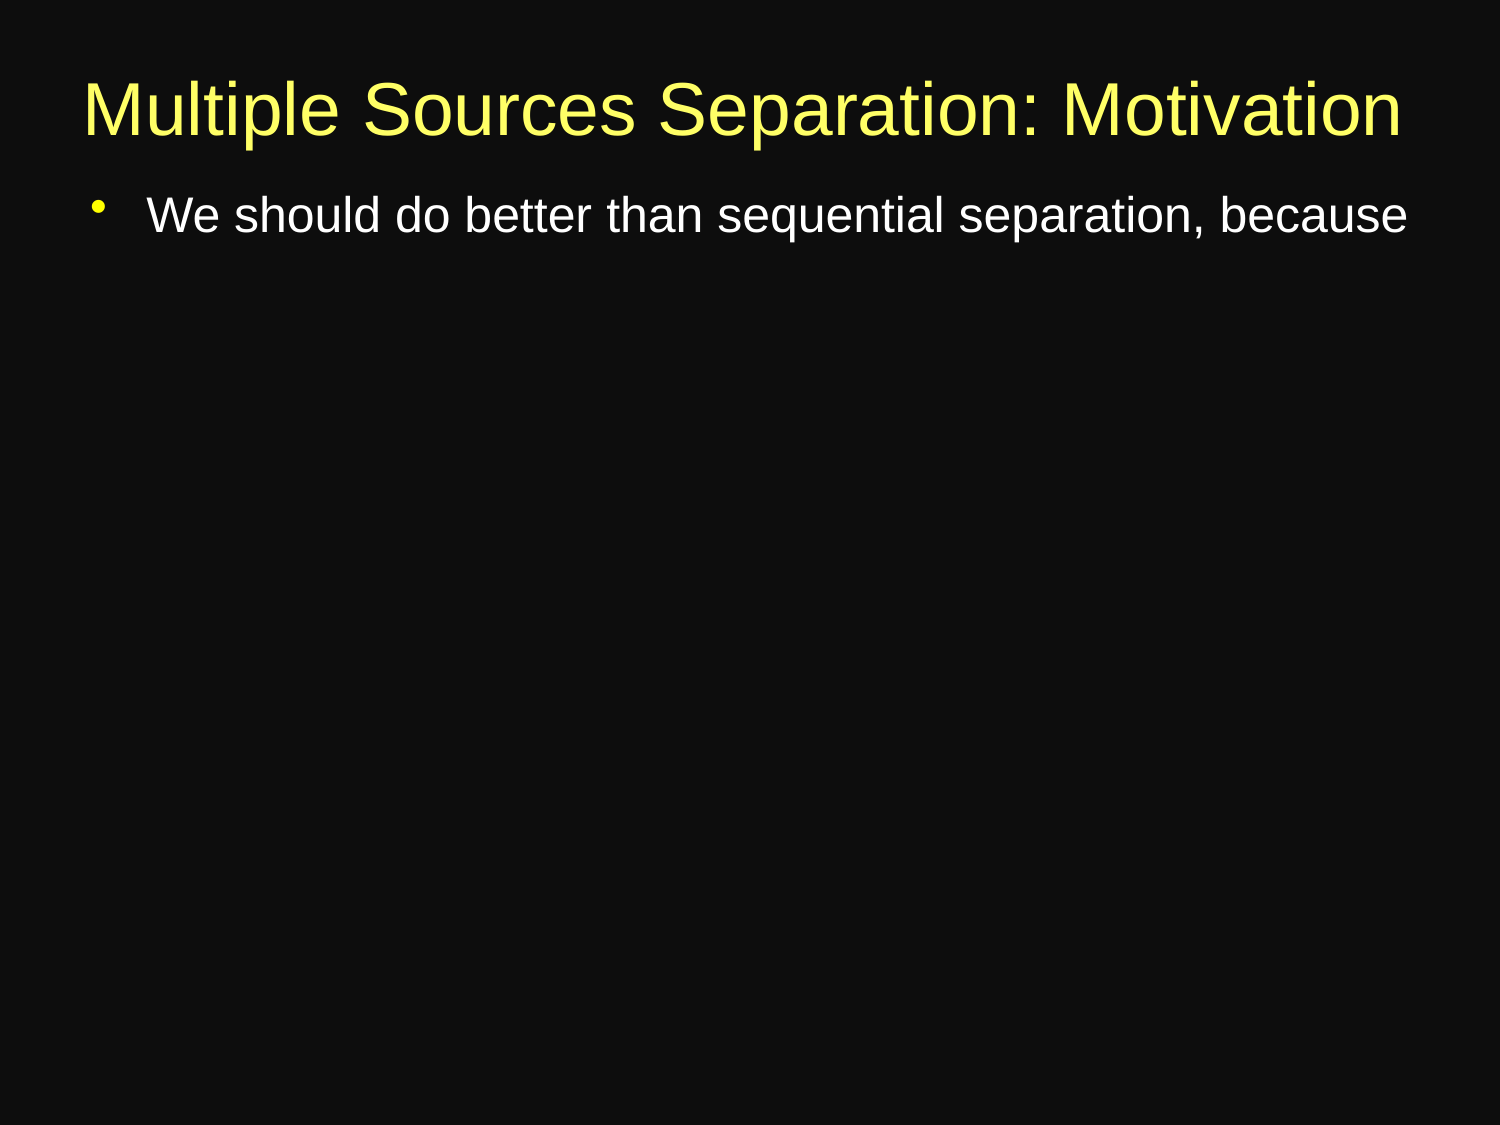

# Multiple Sources Separation: Motivation
We should do better than sequential separation, because